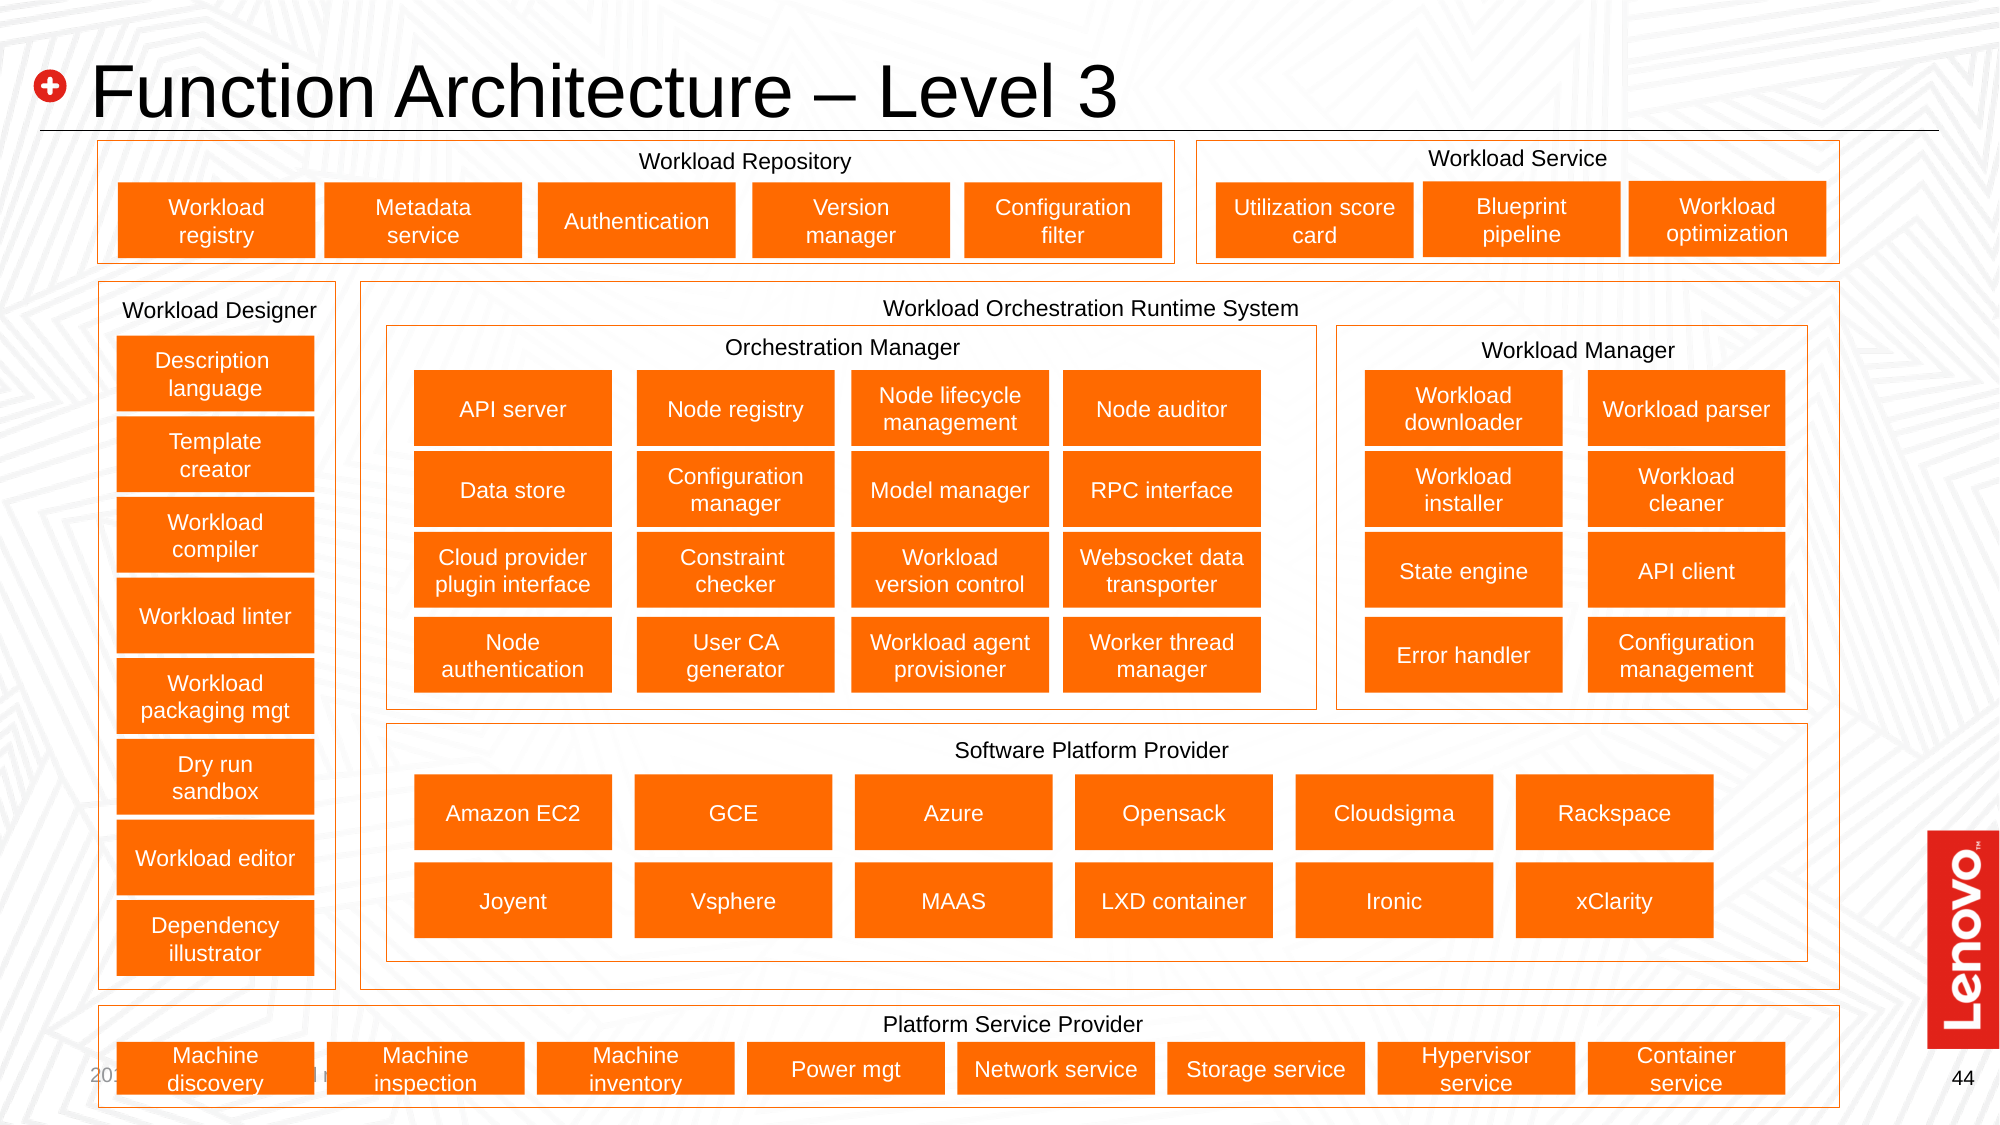

# Function Architecture – Level 3
Workload Service
Workload Repository

Workload optimization
Blueprint pipeline
Workload registry
Metadata service
Authentication
Version manager
Configuration filter
Utilization score card

Workload Orchestration Runtime System
Workload Designer

Orchestration Manager

Workload Manager
Workload downloader
Workload parser
Workload installer
Workload cleaner
State engine
API client
Error handler
Configuration management
Description  language
API server
Node registry
Node lifecycle management
Node auditor
Template creator
Data store
Configuration manager
Model manager
RPC interface
Workload compiler
Cloud provider plugin interface
Constraint  checker
Workload version control
Websocket data transporter
Workload linter
Node authentication
User CA generator
Workload agent provisioner
Worker thread manager
Workload packaging mgt

Software Platform Provider
Dry run sandbox
Amazon EC2
GCE
Azure
Opensack
Cloudsigma
Rackspace
Workload editor
Joyent
Vsphere
MAAS
LXD container
Ironic
xClarity
Dependency illustrator
Platform Service Provider

Machine discovery
Machine inspection
Machine inventory
Power mgt
Network service
Storage service
Hypervisor service
Container service
2016 Lenovo Internal. All rights reserved.